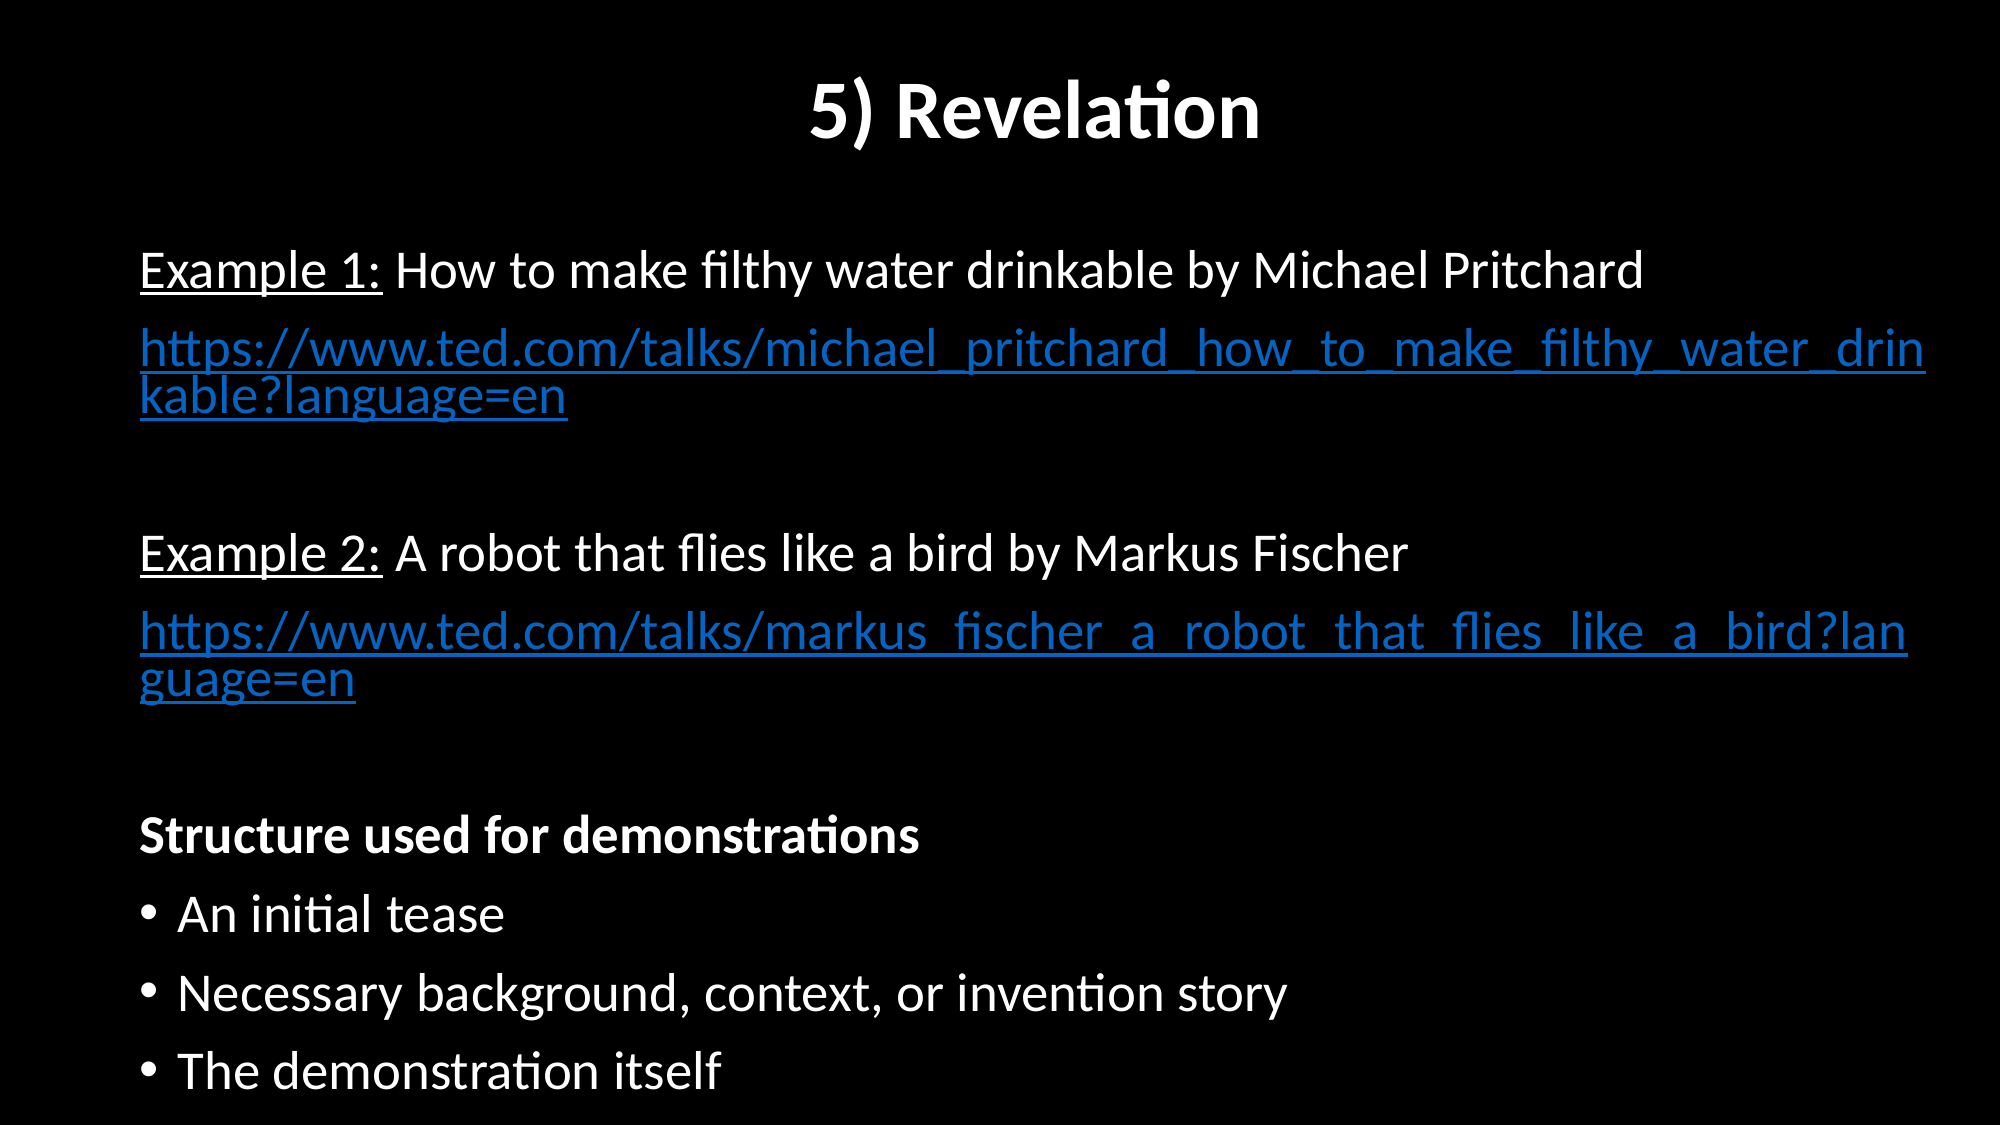

# 5) Revelation
Example 1: How to make filthy water drinkable by Michael Pritchard
https://www.ted.com/talks/michael_pritchard_how_to_make_filthy_water_drinkable?language=en

Example 2: A robot that flies like a bird by Markus Fischer
https://www.ted.com/talks/markus_fischer_a_robot_that_flies_like_a_bird?language=en

Structure used for demonstrations
An initial tease
Necessary background, context, or invention story
The demonstration itself
The implications of the technology